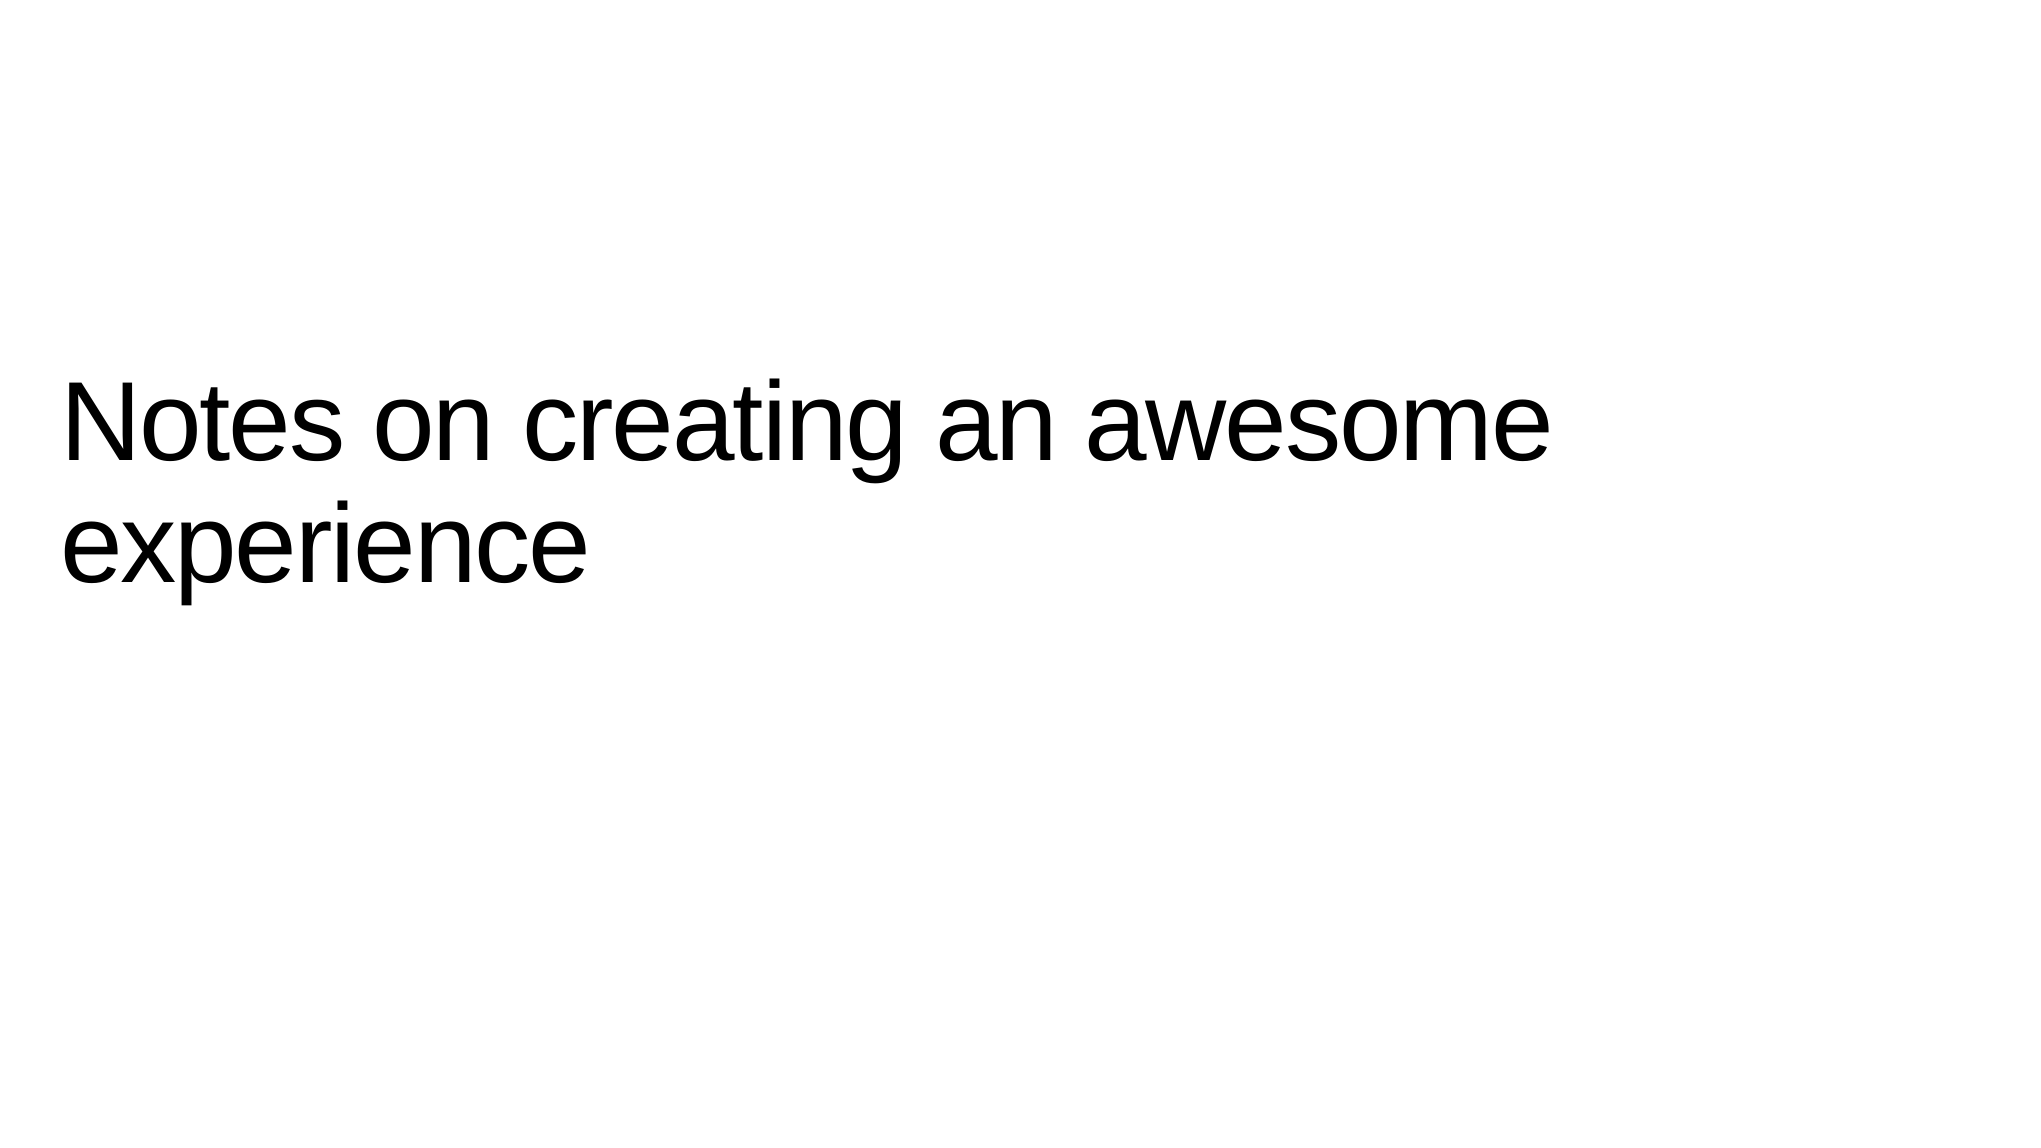

# Notes on creating an awesome experience